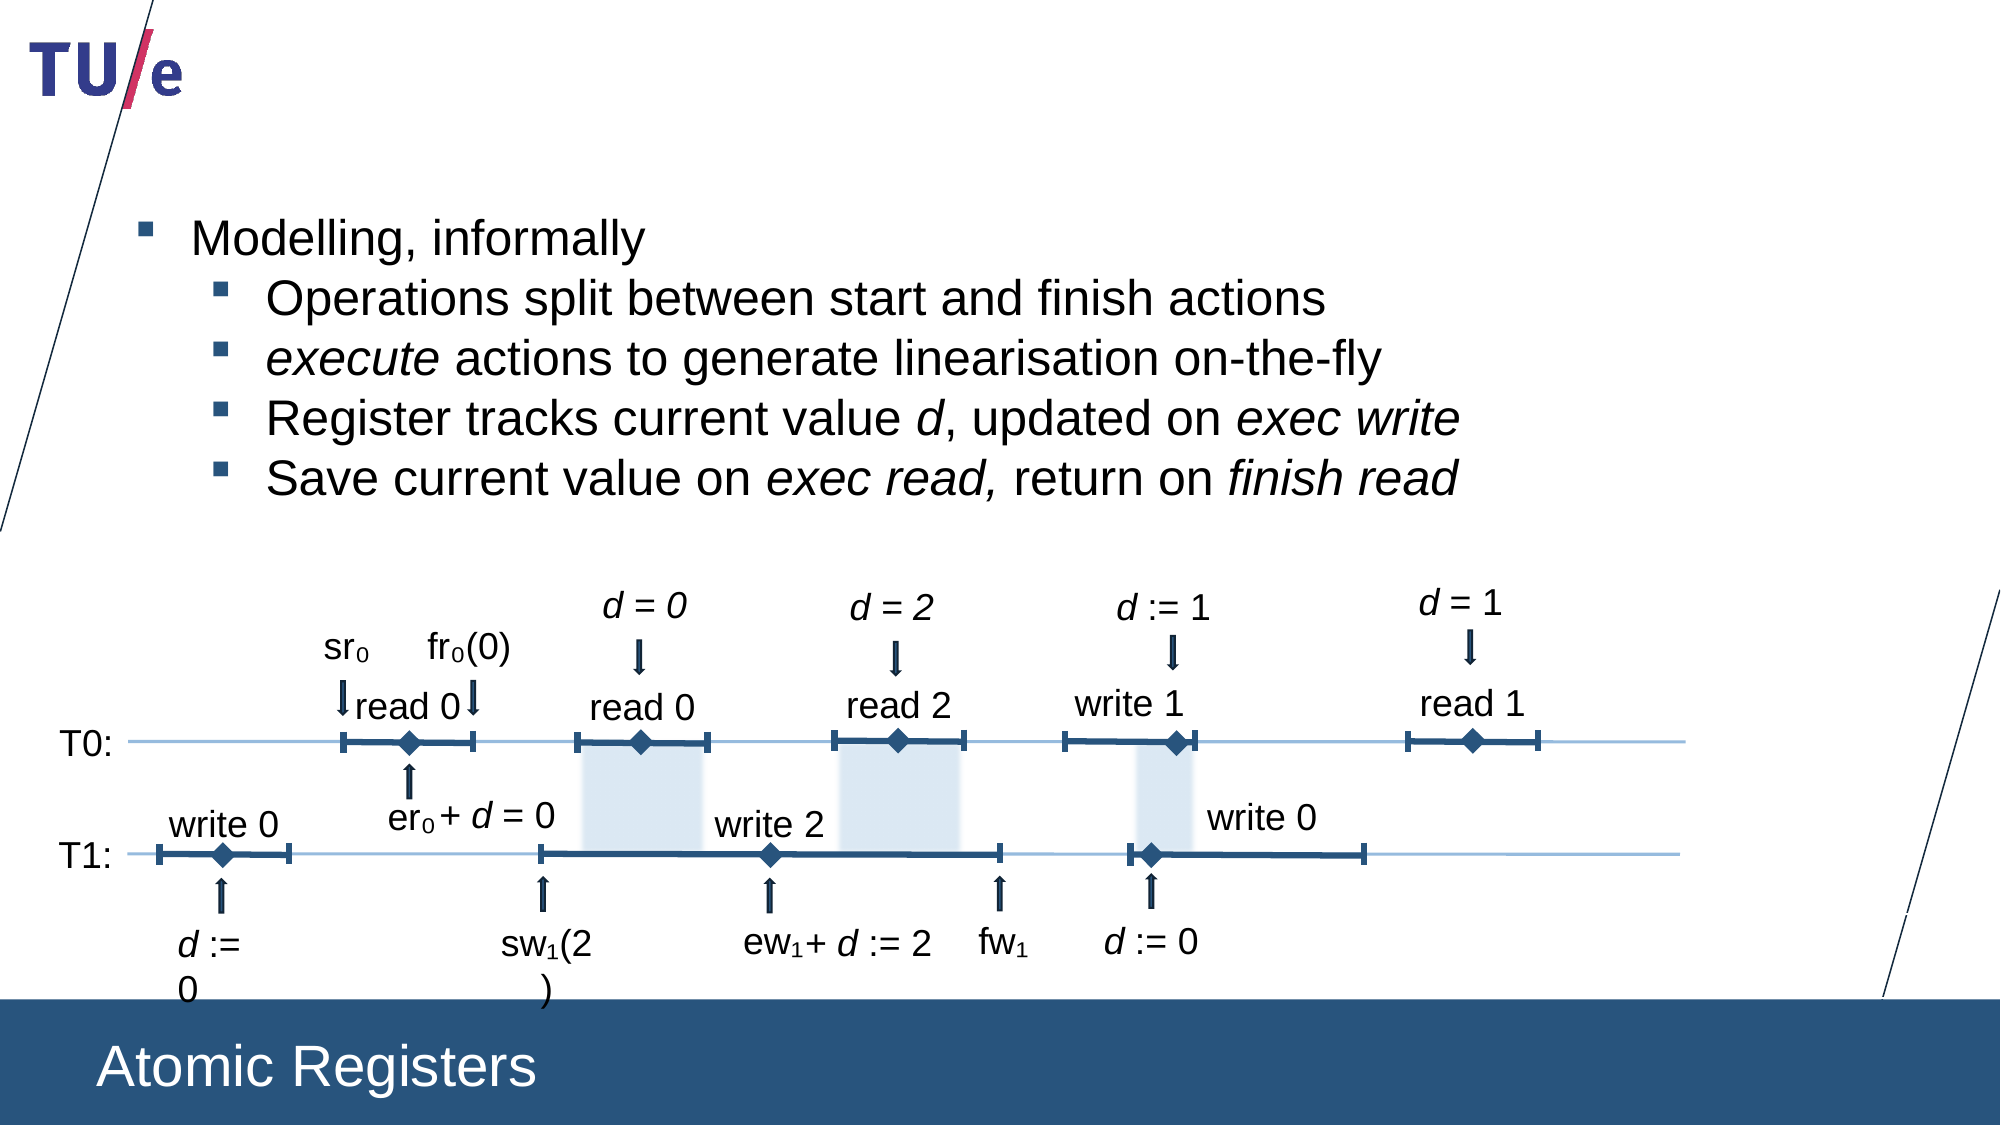

Modelling, informally
Operations split between start and finish actions
execute actions to generate linearisation on-the-fly
Register tracks current value d, updated on exec write
Save current value on exec read, return on finish read

d = 1
d = 0
d = 2
d := 1
sr₀
fr₀(0)

write 1
read 1
read 2
read 0
read 0

T0:

+ d = 0
er₀
write 0
write 2
write 0
T1:

ew₁
d := 0
fw₁
+ d := 2
sw₁(2)
d := 0
Atomic Registers